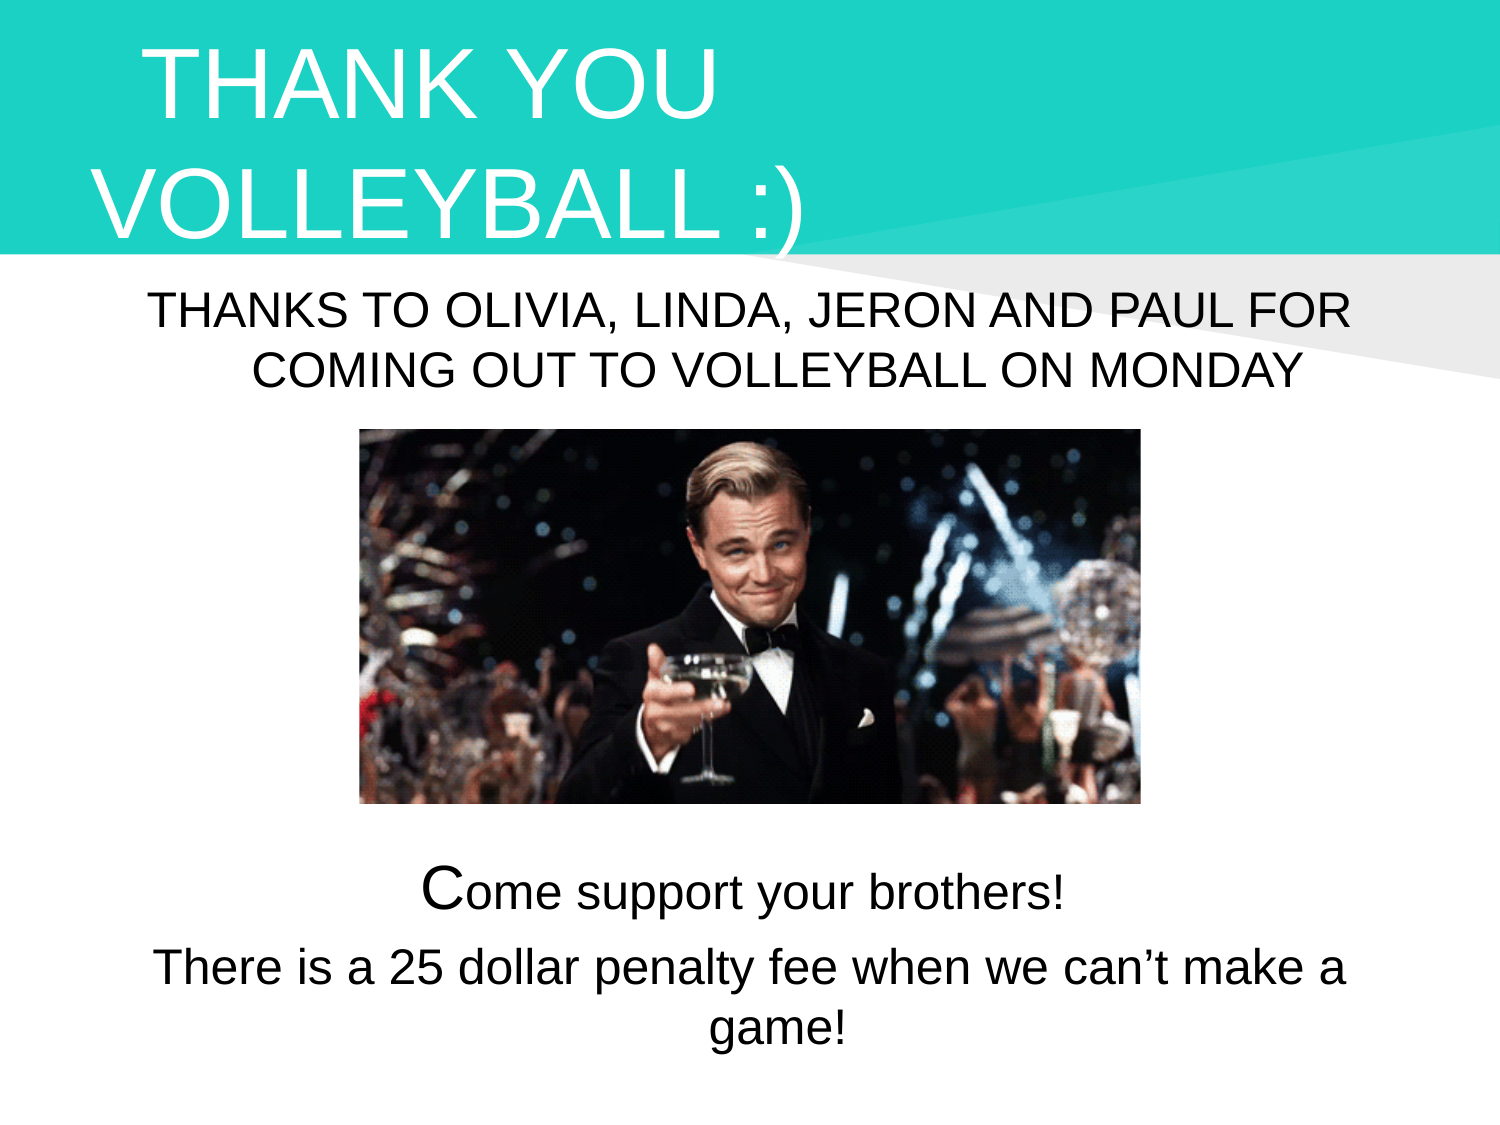

# THANK YOU VOLLEYBALL :)
THANKS TO OLIVIA, LINDA, JERON AND PAUL FOR COMING OUT TO VOLLEYBALL ON MONDAY

Come support your brothers!
There is a 25 dollar penalty fee when we can’t make a game!